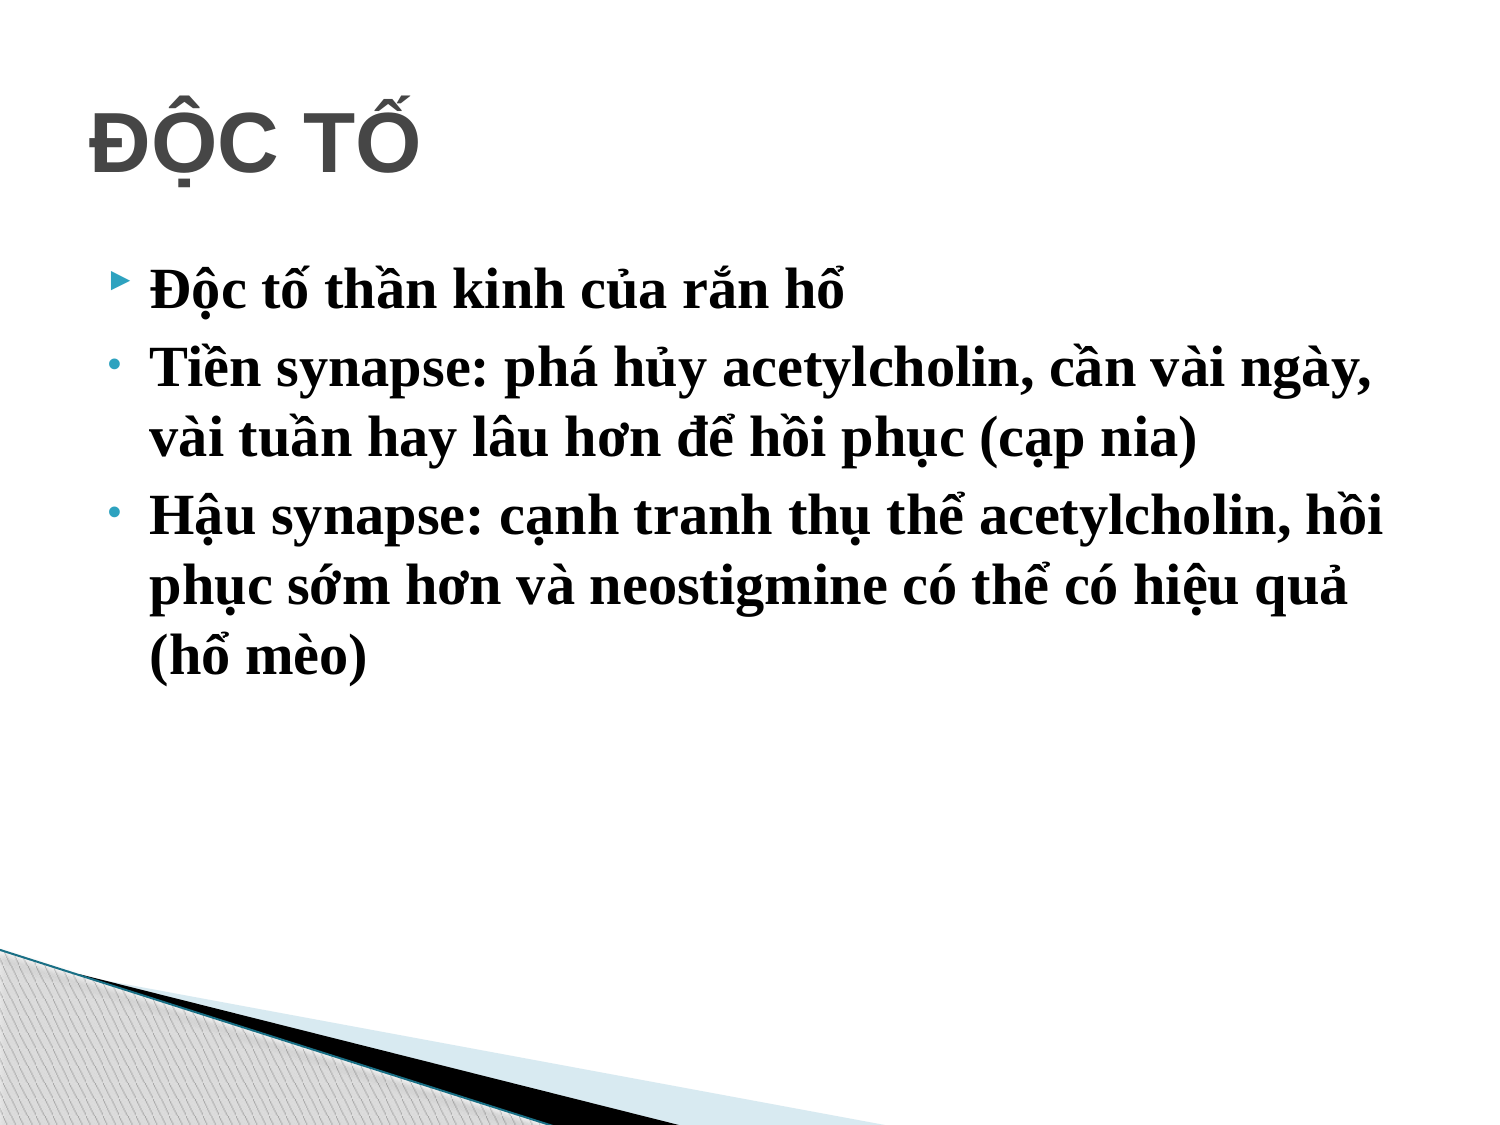

# ĐỘC TỐ
Độc tố thần kinh của rắn hổ
Tiền synapse: phá hủy acetylcholin, cần vài ngày, vài tuần hay lâu hơn để hồi phục (cạp nia)
Hậu synapse: cạnh tranh thụ thể acetylcholin, hồi phục sớm hơn và neostigmine có thể có hiệu quả (hổ mèo)